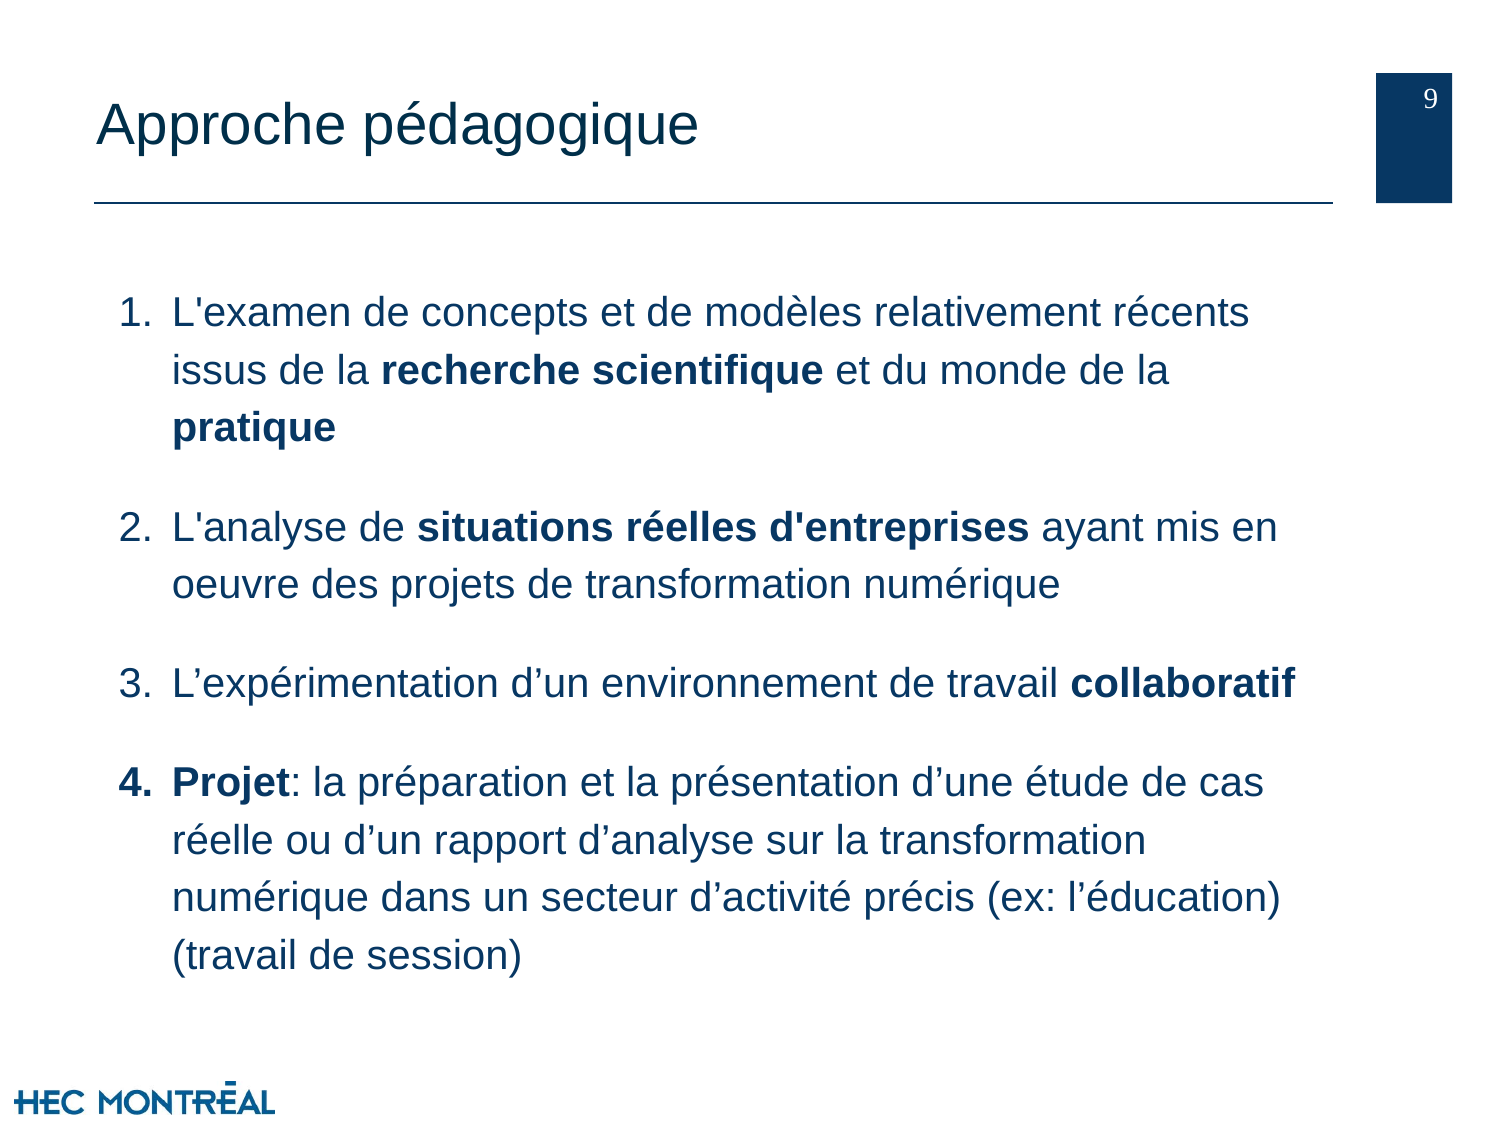

9
# Approche pédagogique
L'examen de concepts et de modèles relativement récents issus de la recherche scientifique et du monde de la pratique
L'analyse de situations réelles d'entreprises ayant mis en oeuvre des projets de transformation numérique
L’expérimentation d’un environnement de travail collaboratif
Projet: la préparation et la présentation d’une étude de cas réelle ou d’un rapport d’analyse sur la transformation numérique dans un secteur d’activité précis (ex: l’éducation)  (travail de session)